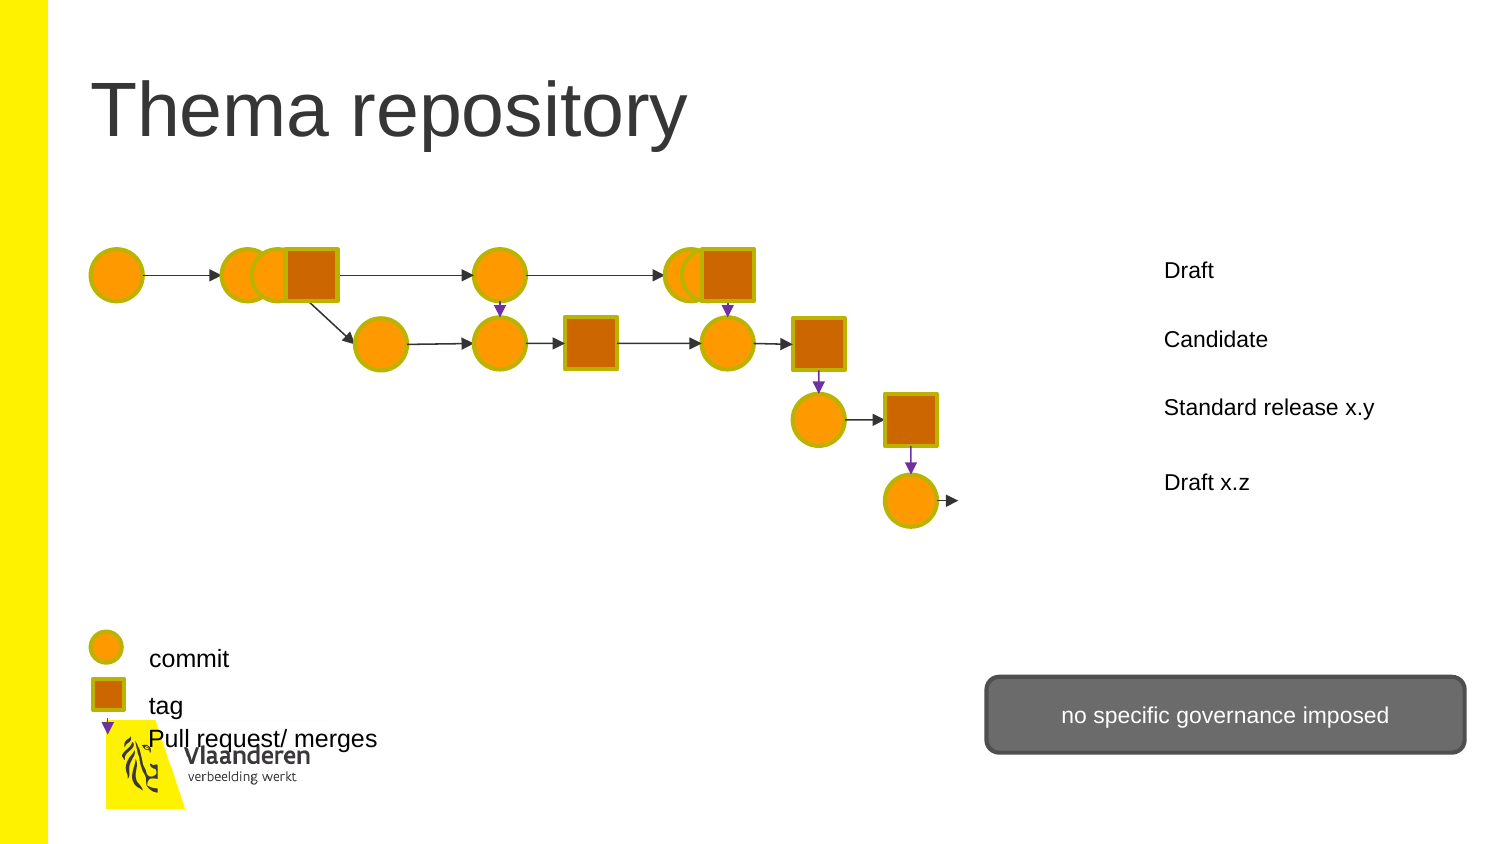

# Thema repository
Draft

Candidate

Standard release x.y

Draft x.z

commit

tag
Pull request/ merges
no specific governance imposed